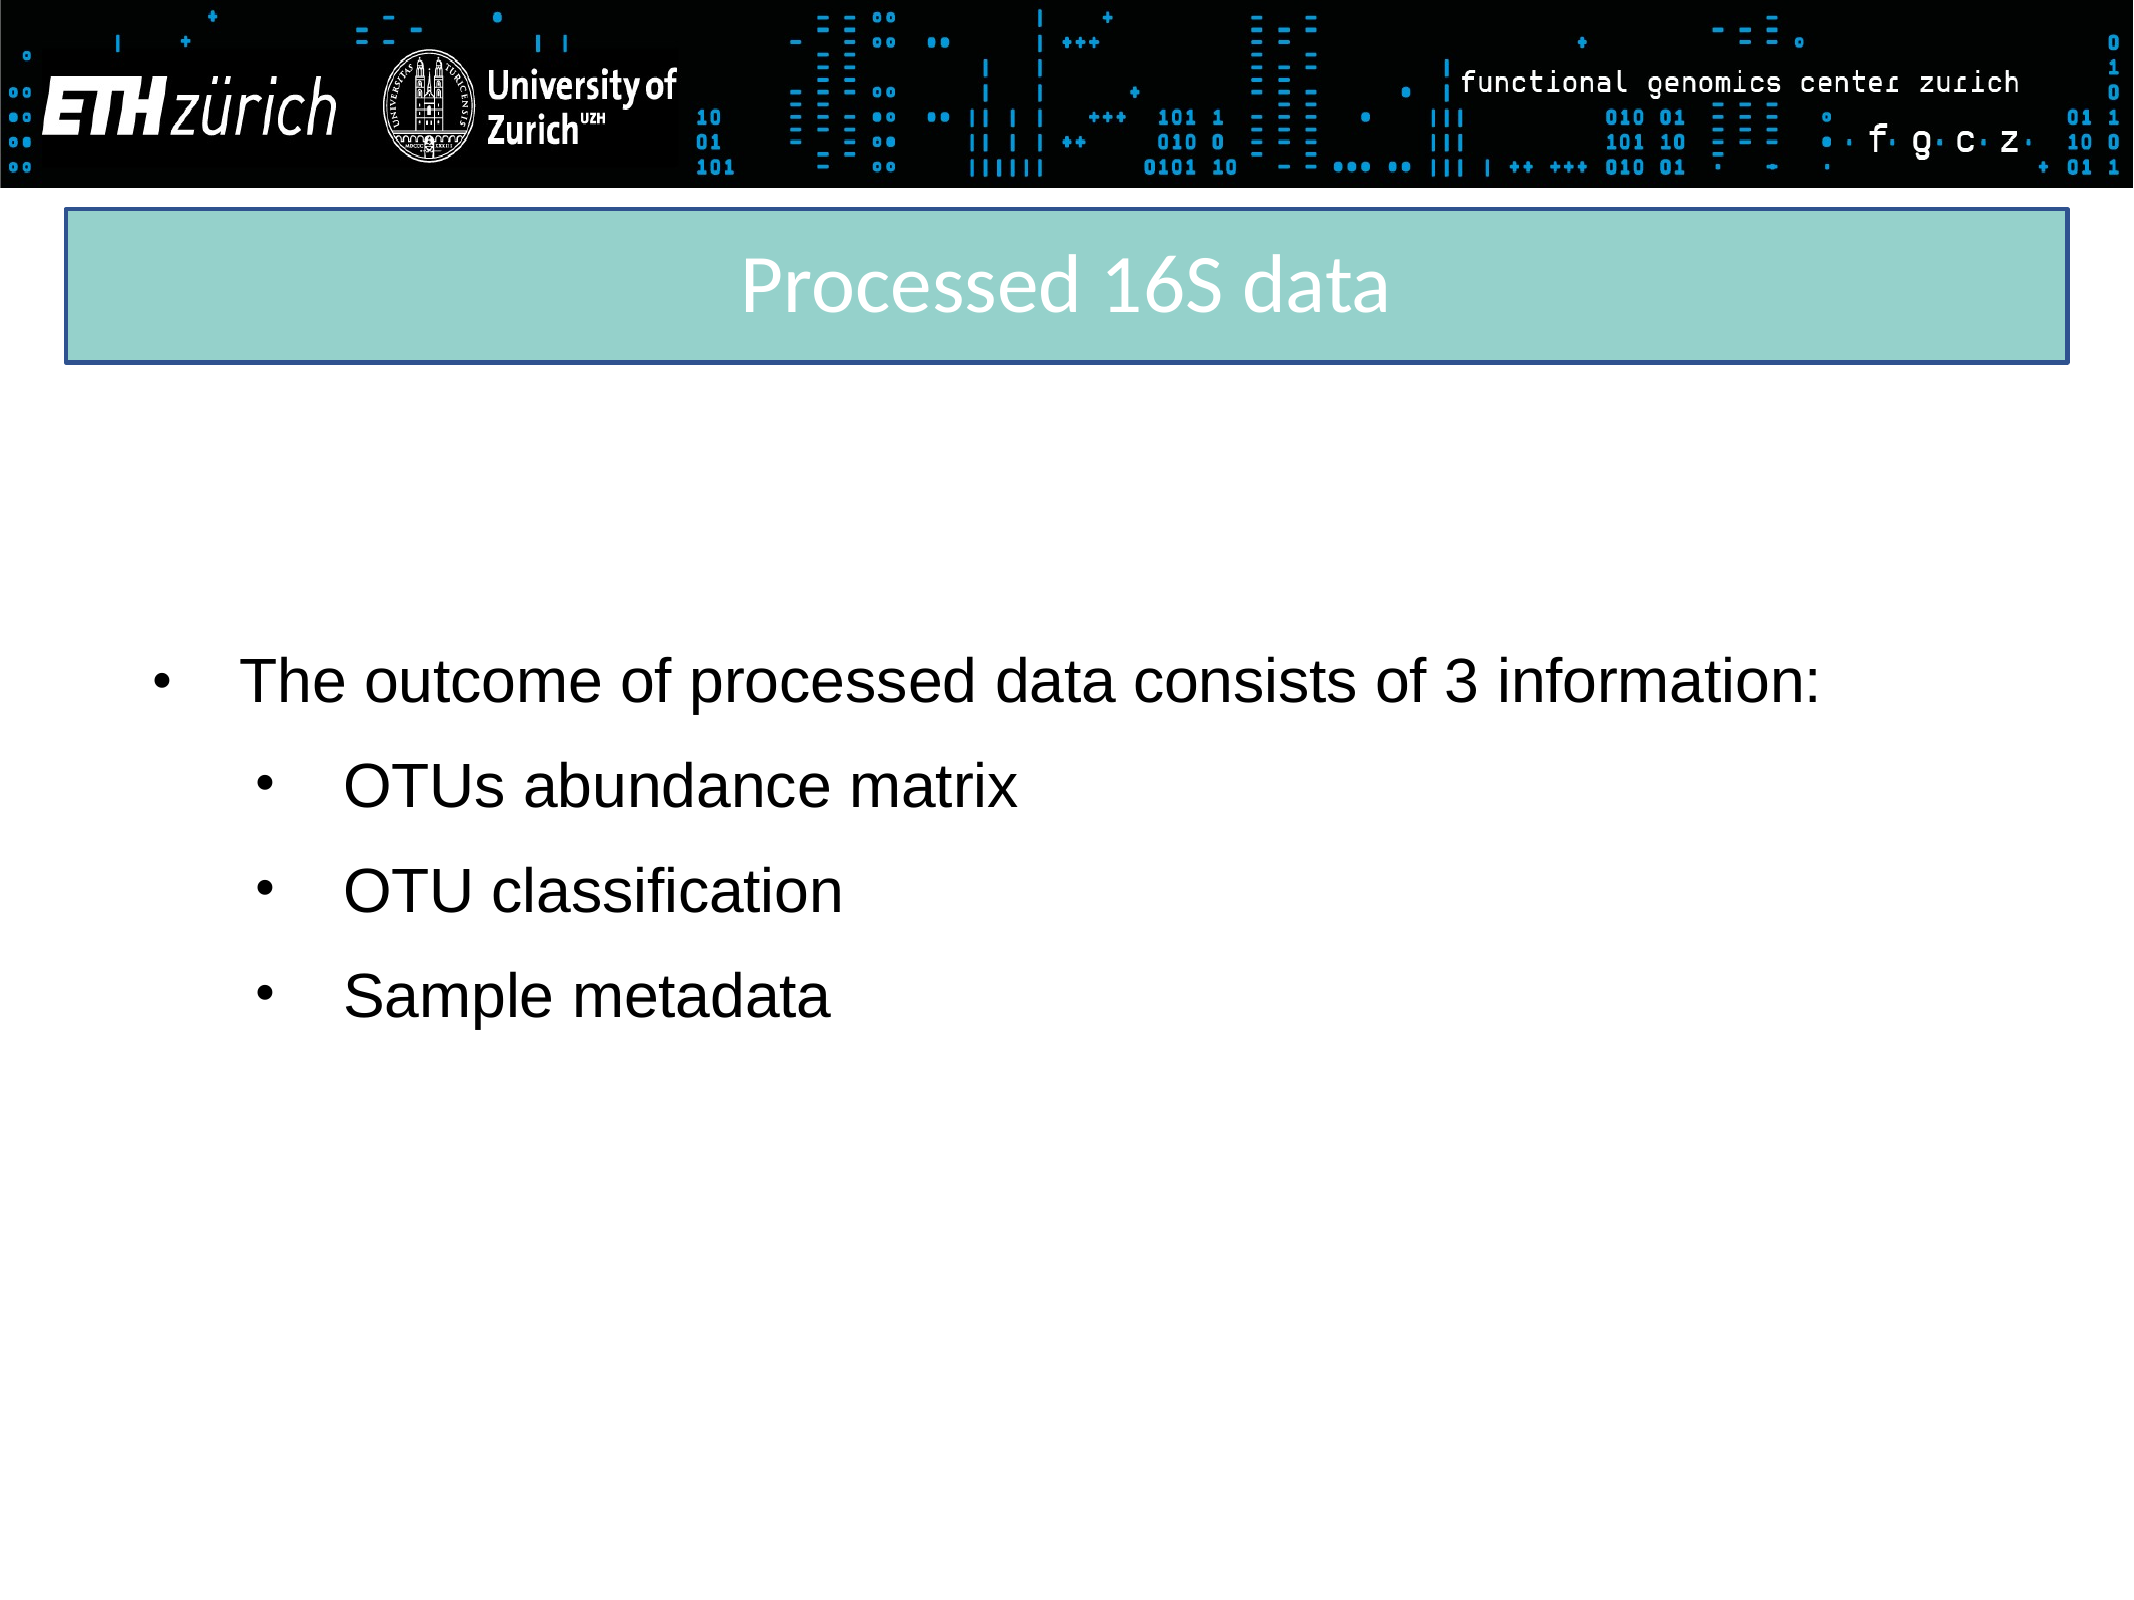

Processed 16S data
•
The outcome of processed data consists of 3 information:
OTUs abundance matrix
OTU classification
Sample metadata